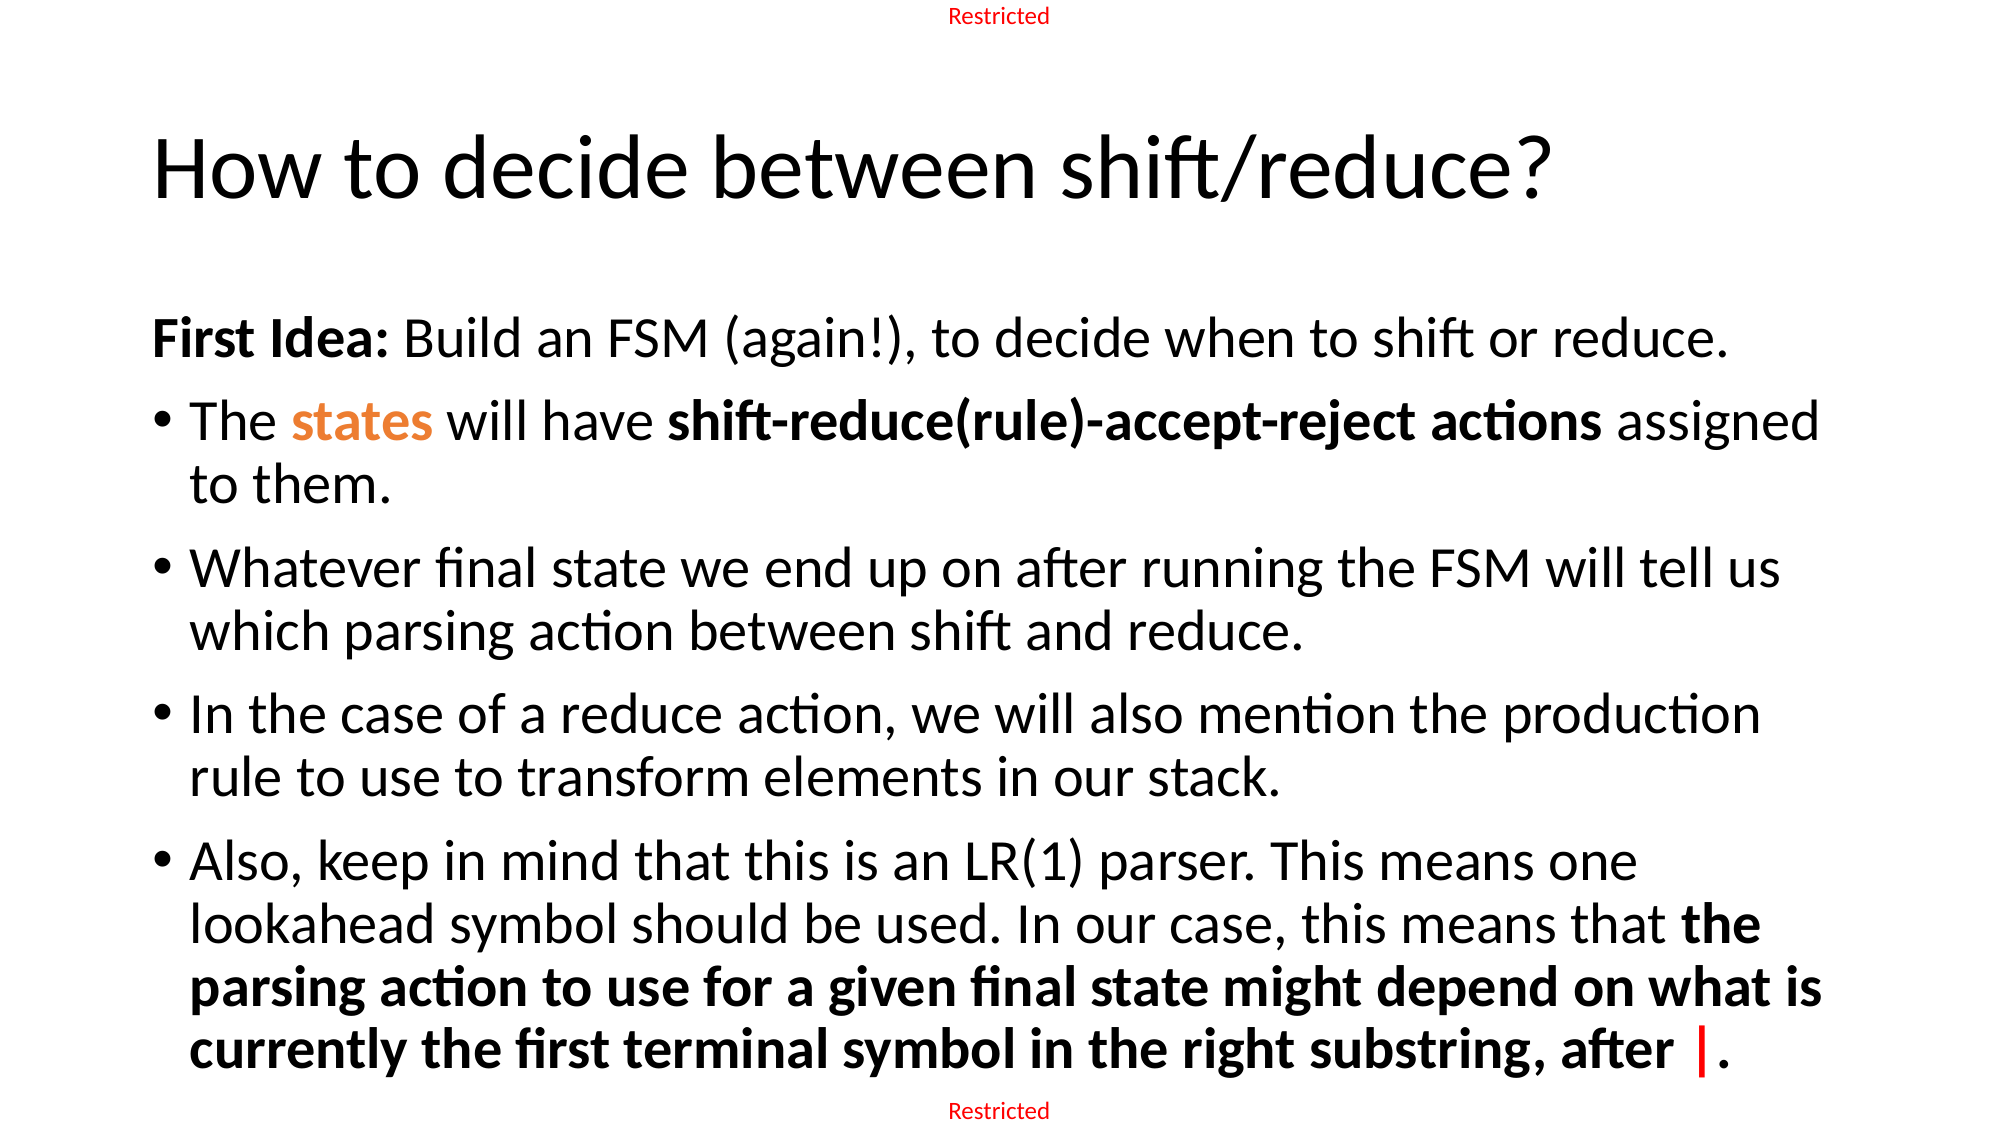

# How to decide between shift/reduce?
First Idea: Build an FSM (again!), to decide when to shift or reduce.
The states will have shift-reduce(rule)-accept-reject actions assigned to them.
Whatever final state we end up on after running the FSM will tell us which parsing action between shift and reduce.
In the case of a reduce action, we will also mention the production rule to use to transform elements in our stack.
Also, keep in mind that this is an LR(1) parser. This means one lookahead symbol should be used. In our case, this means that the parsing action to use for a given final state might depend on what is currently the first terminal symbol in the right substring, after |.